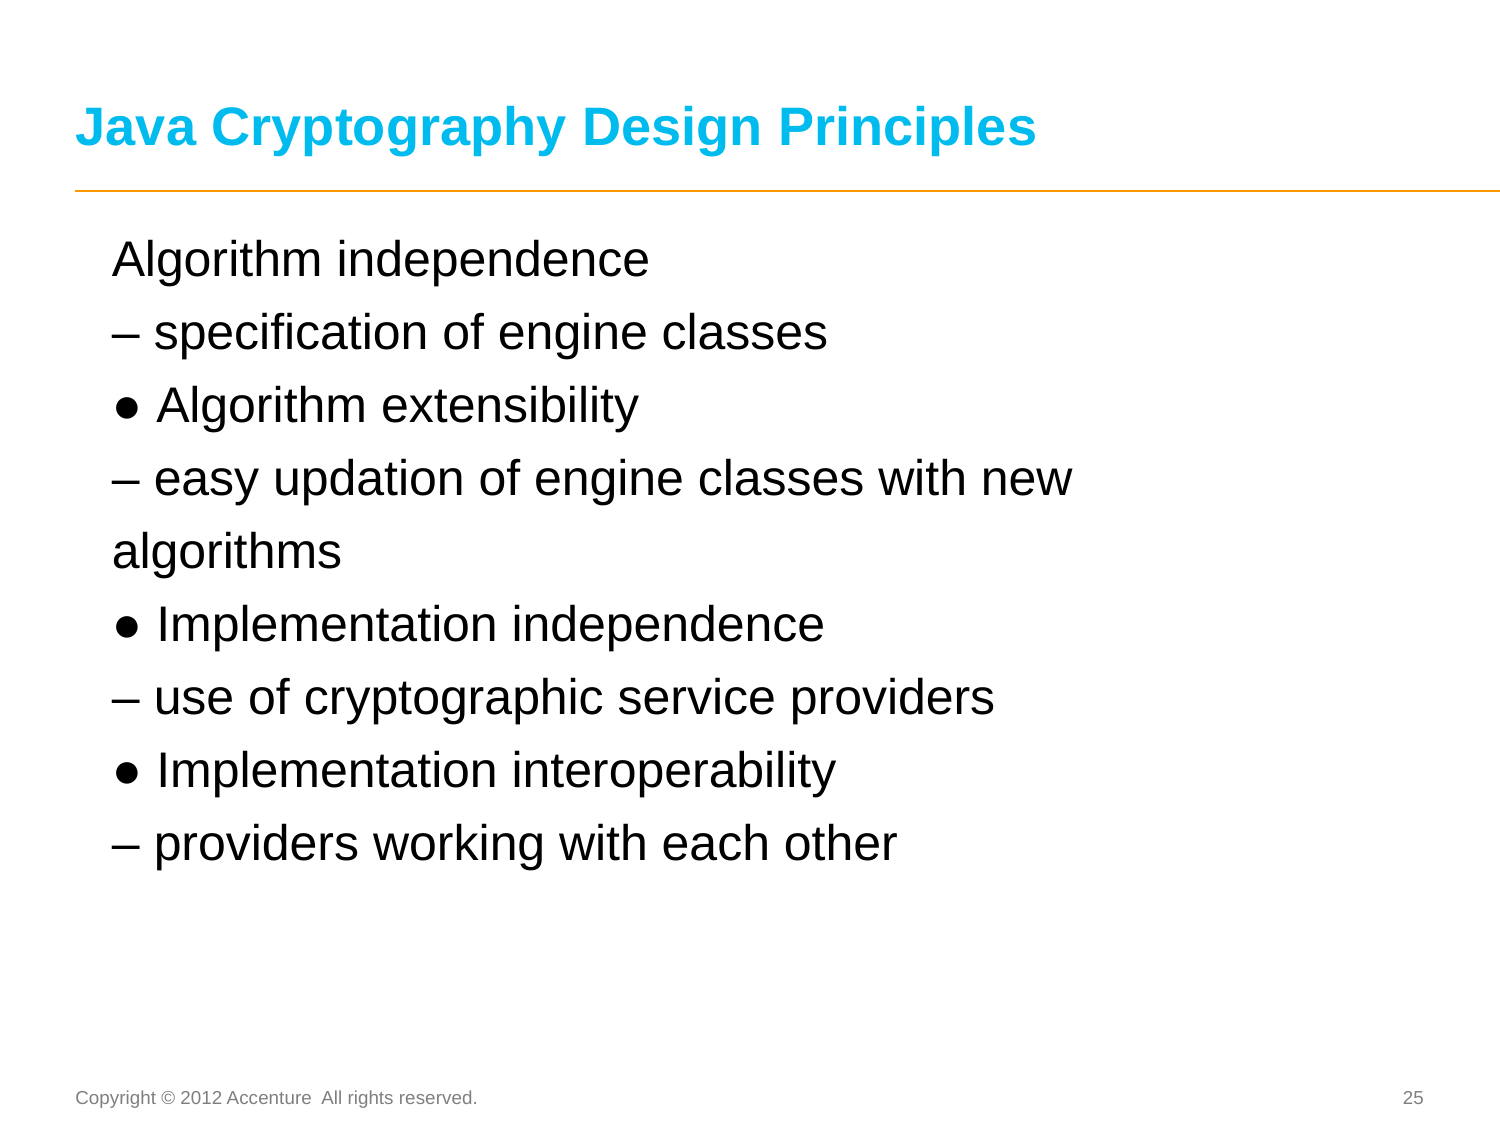

# Java Cryptography Design Principles
Algorithm independence
– specification of engine classes
● Algorithm extensibility
– easy updation of engine classes with new
algorithms
● Implementation independence
– use of cryptographic service providers
● Implementation interoperability
– providers working with each other